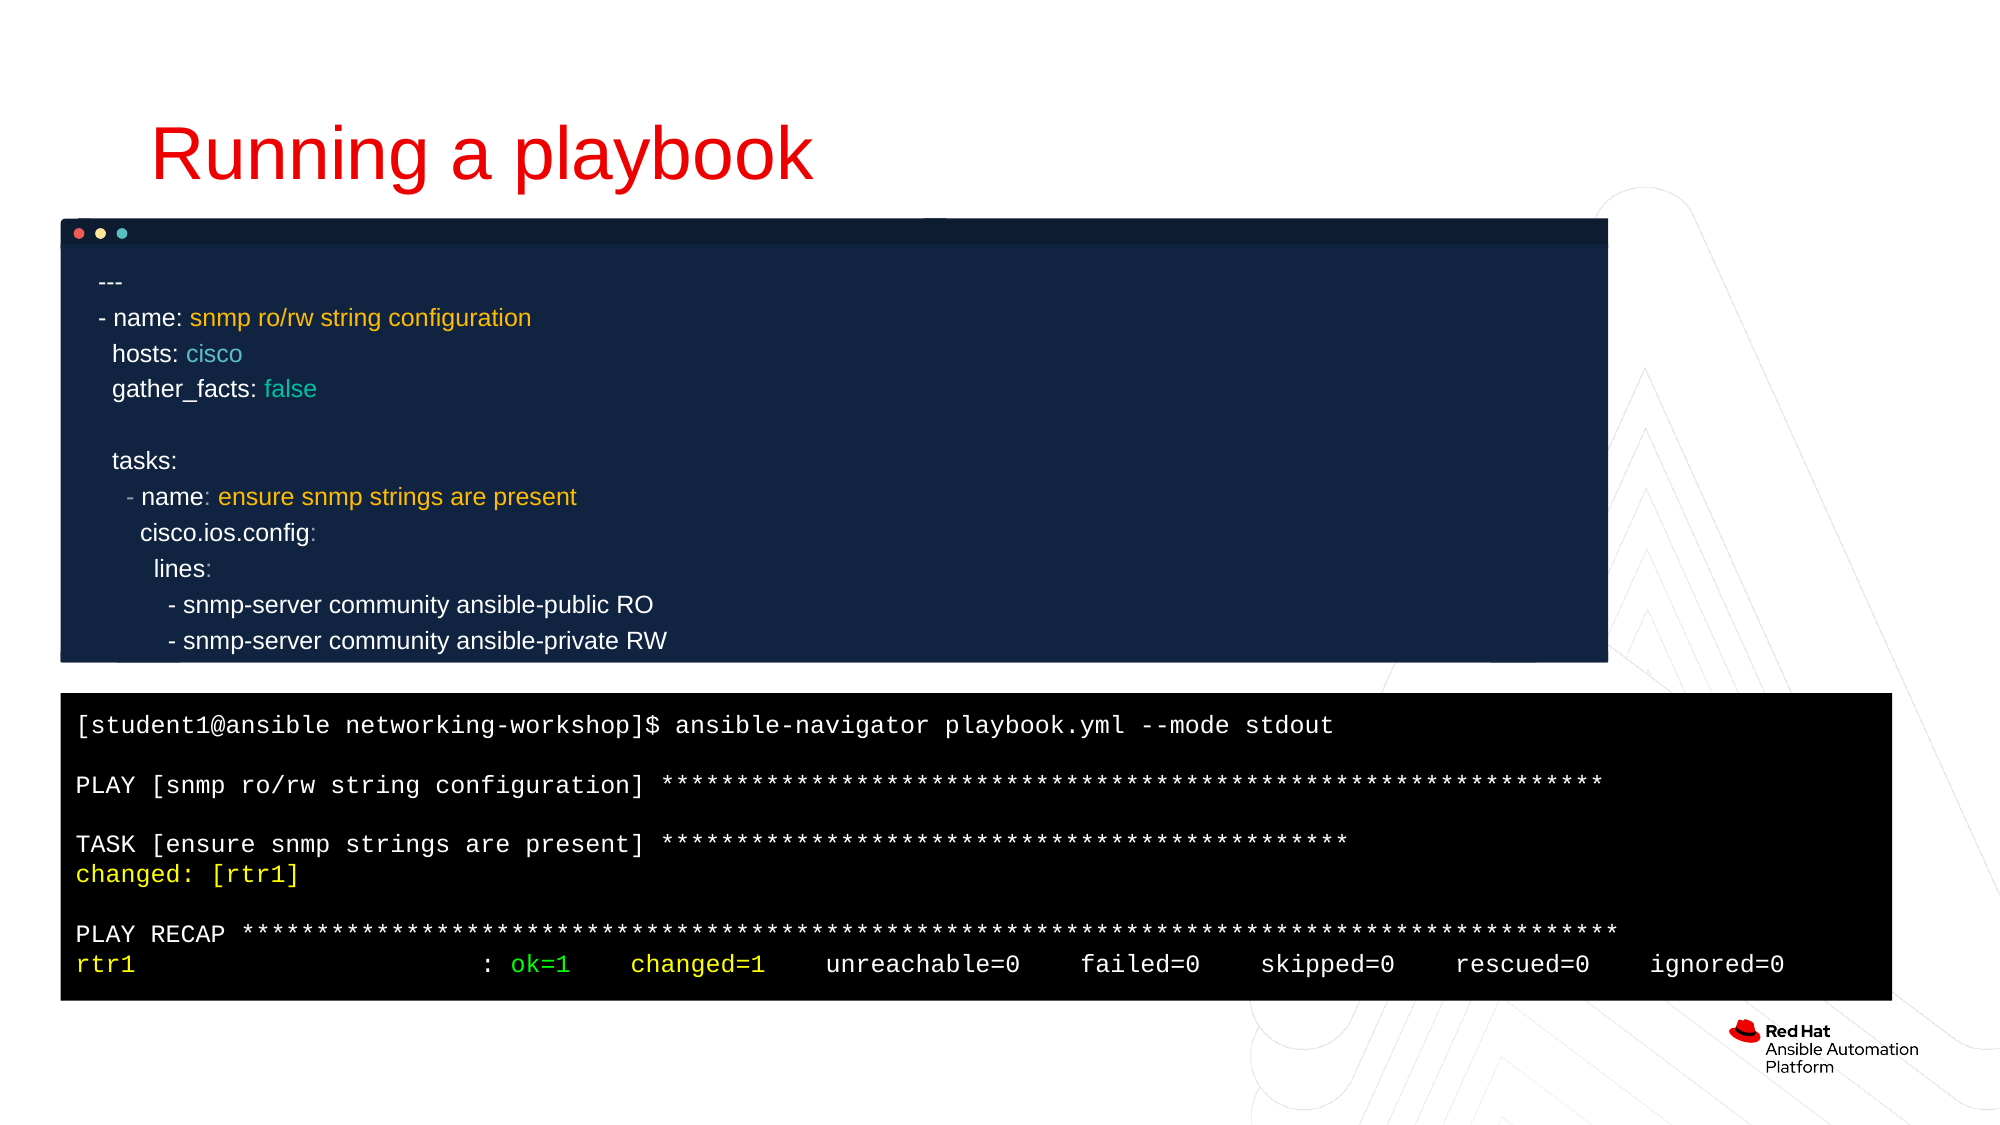

Running a playbook

---
- name: snmp ro/rw string configuration
  hosts: cisco
  gather_facts: false
  tasks:
    - name: ensure snmp strings are present
      cisco.ios.config:
        lines:
          - snmp-server community ansible-public RO
          - snmp-server community ansible-private RW

[student1@ansible networking-workshop]$ ansible-navigator playbook.yml --mode stdout

PLAY [snmp ro/rw string configuration] ***************************************************************

TASK [ensure snmp strings are present] **********************************************
changed: [rtr1]

PLAY RECAP ********************************************************************************************
rtr1                       : ok=1    changed=1    unreachable=0    failed=0    skipped=0    rescued=0    ignored=0